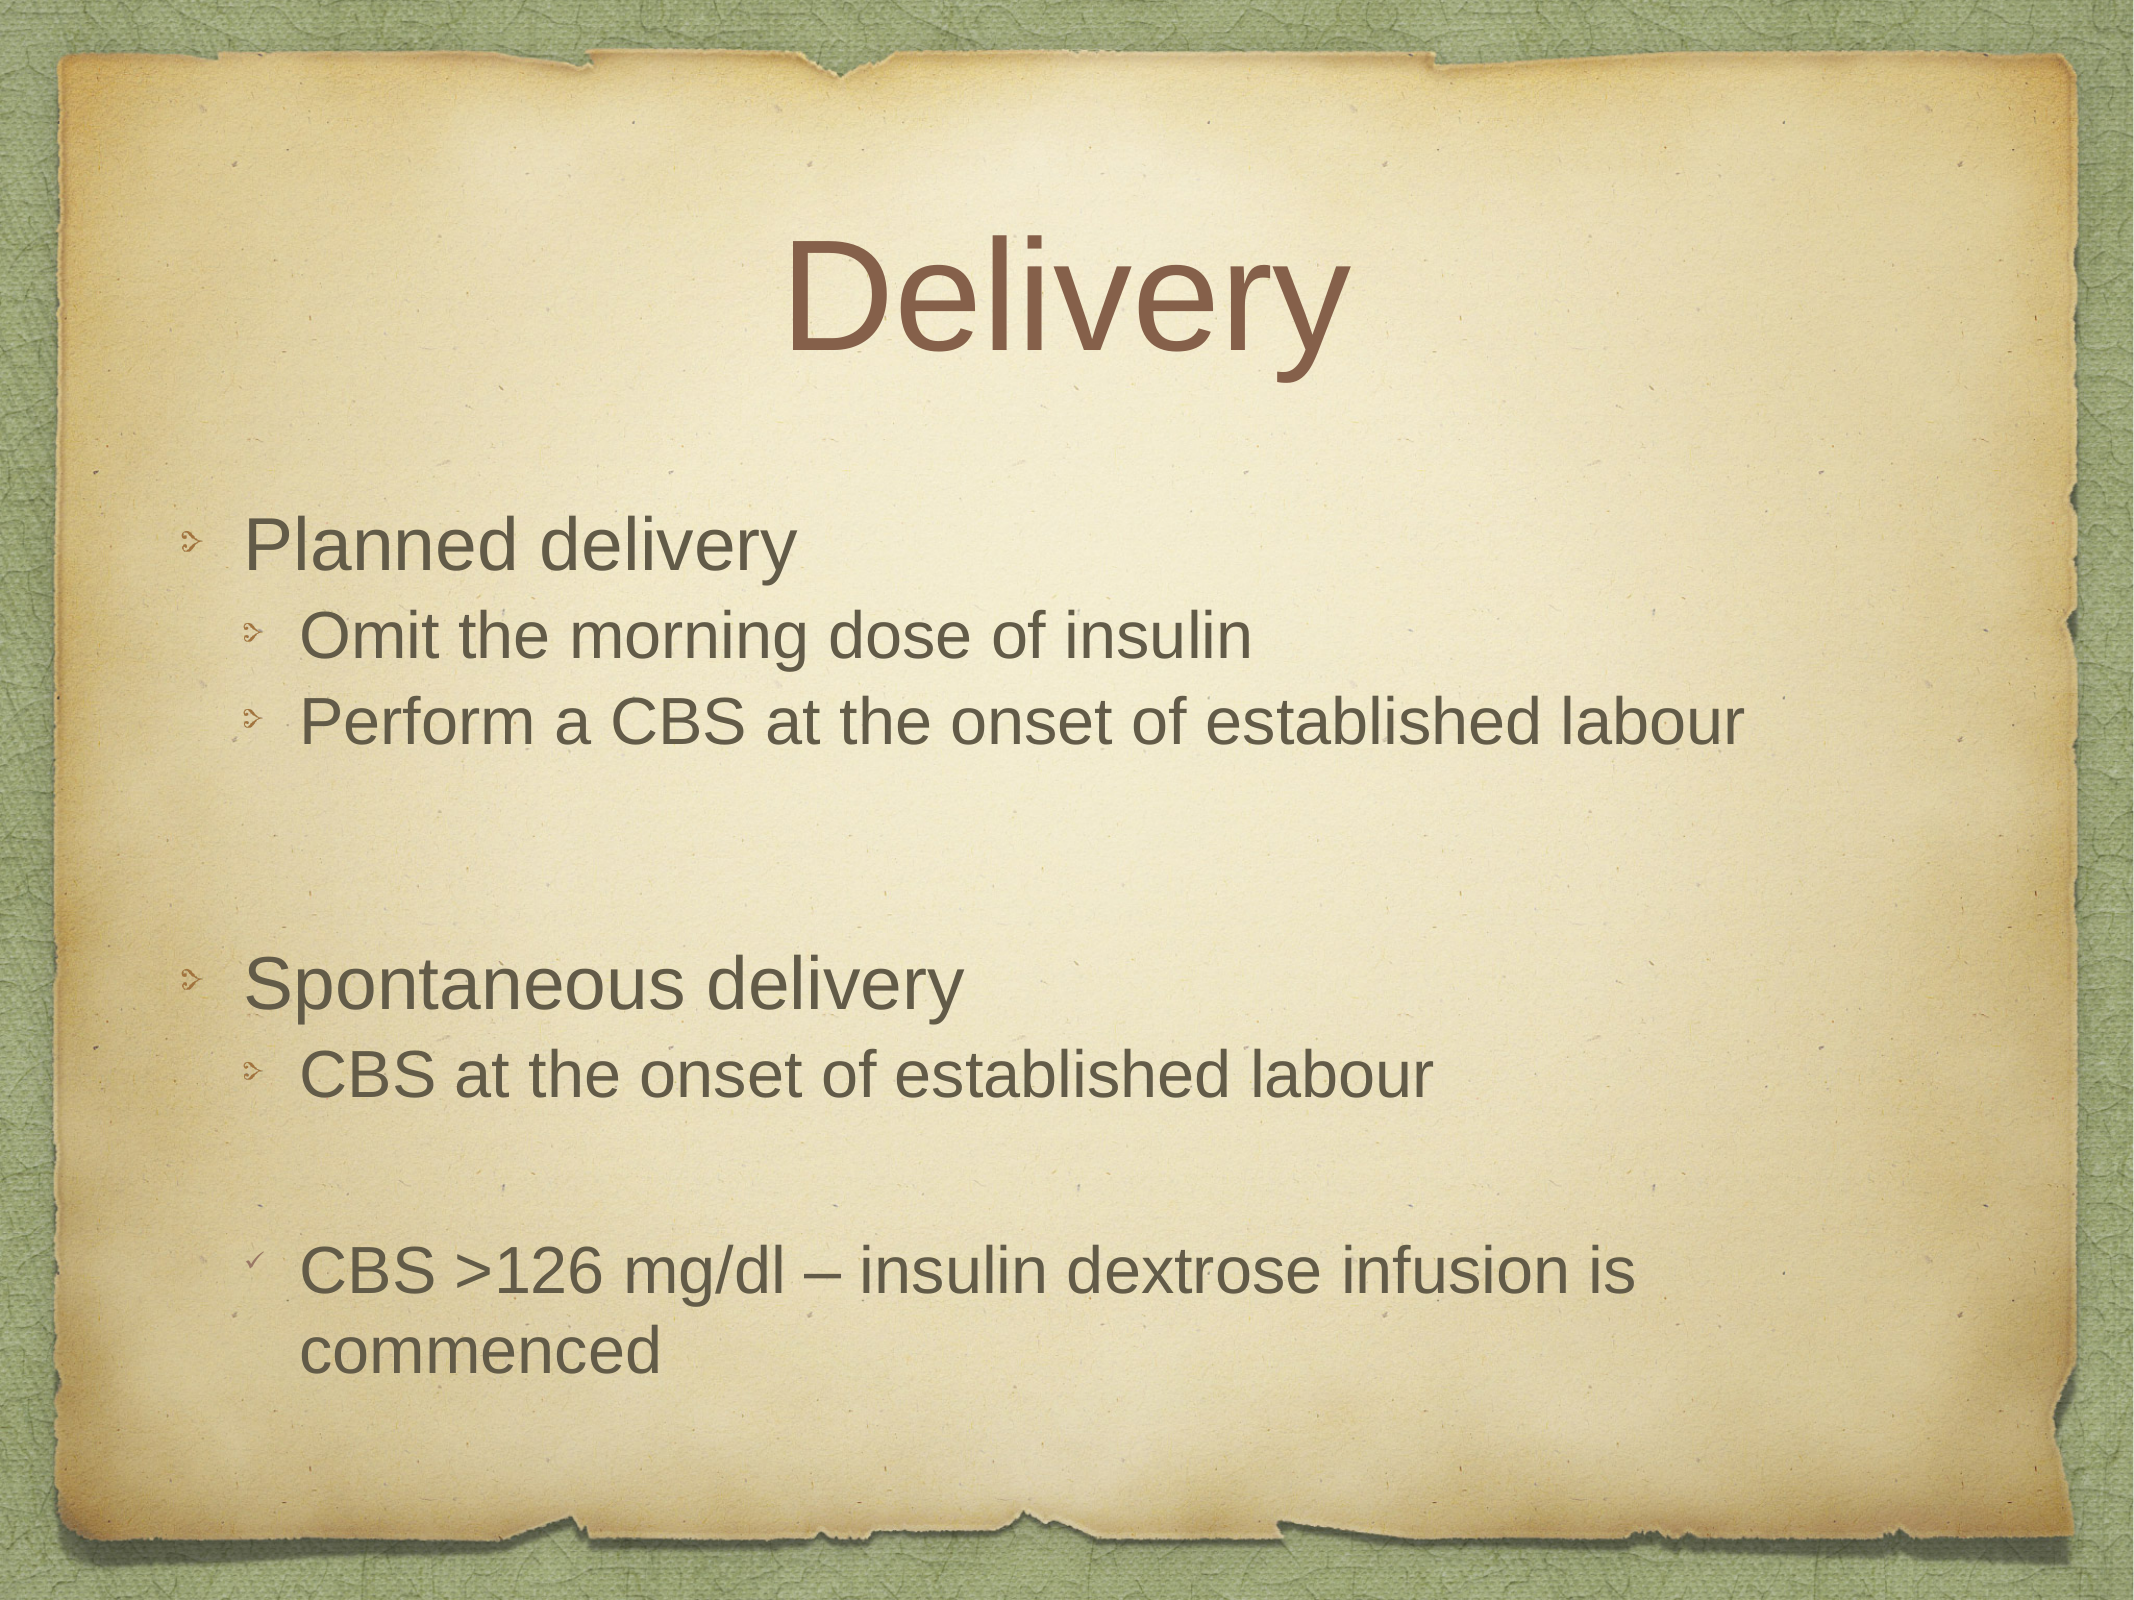

# Delivery
Planned delivery
Omit the morning dose of insulin
Perform a CBS at the onset of established labour

Spontaneous delivery
CBS at the onset of established labour

CBS >126 mg/dl – insulin dextrose infusion is commenced